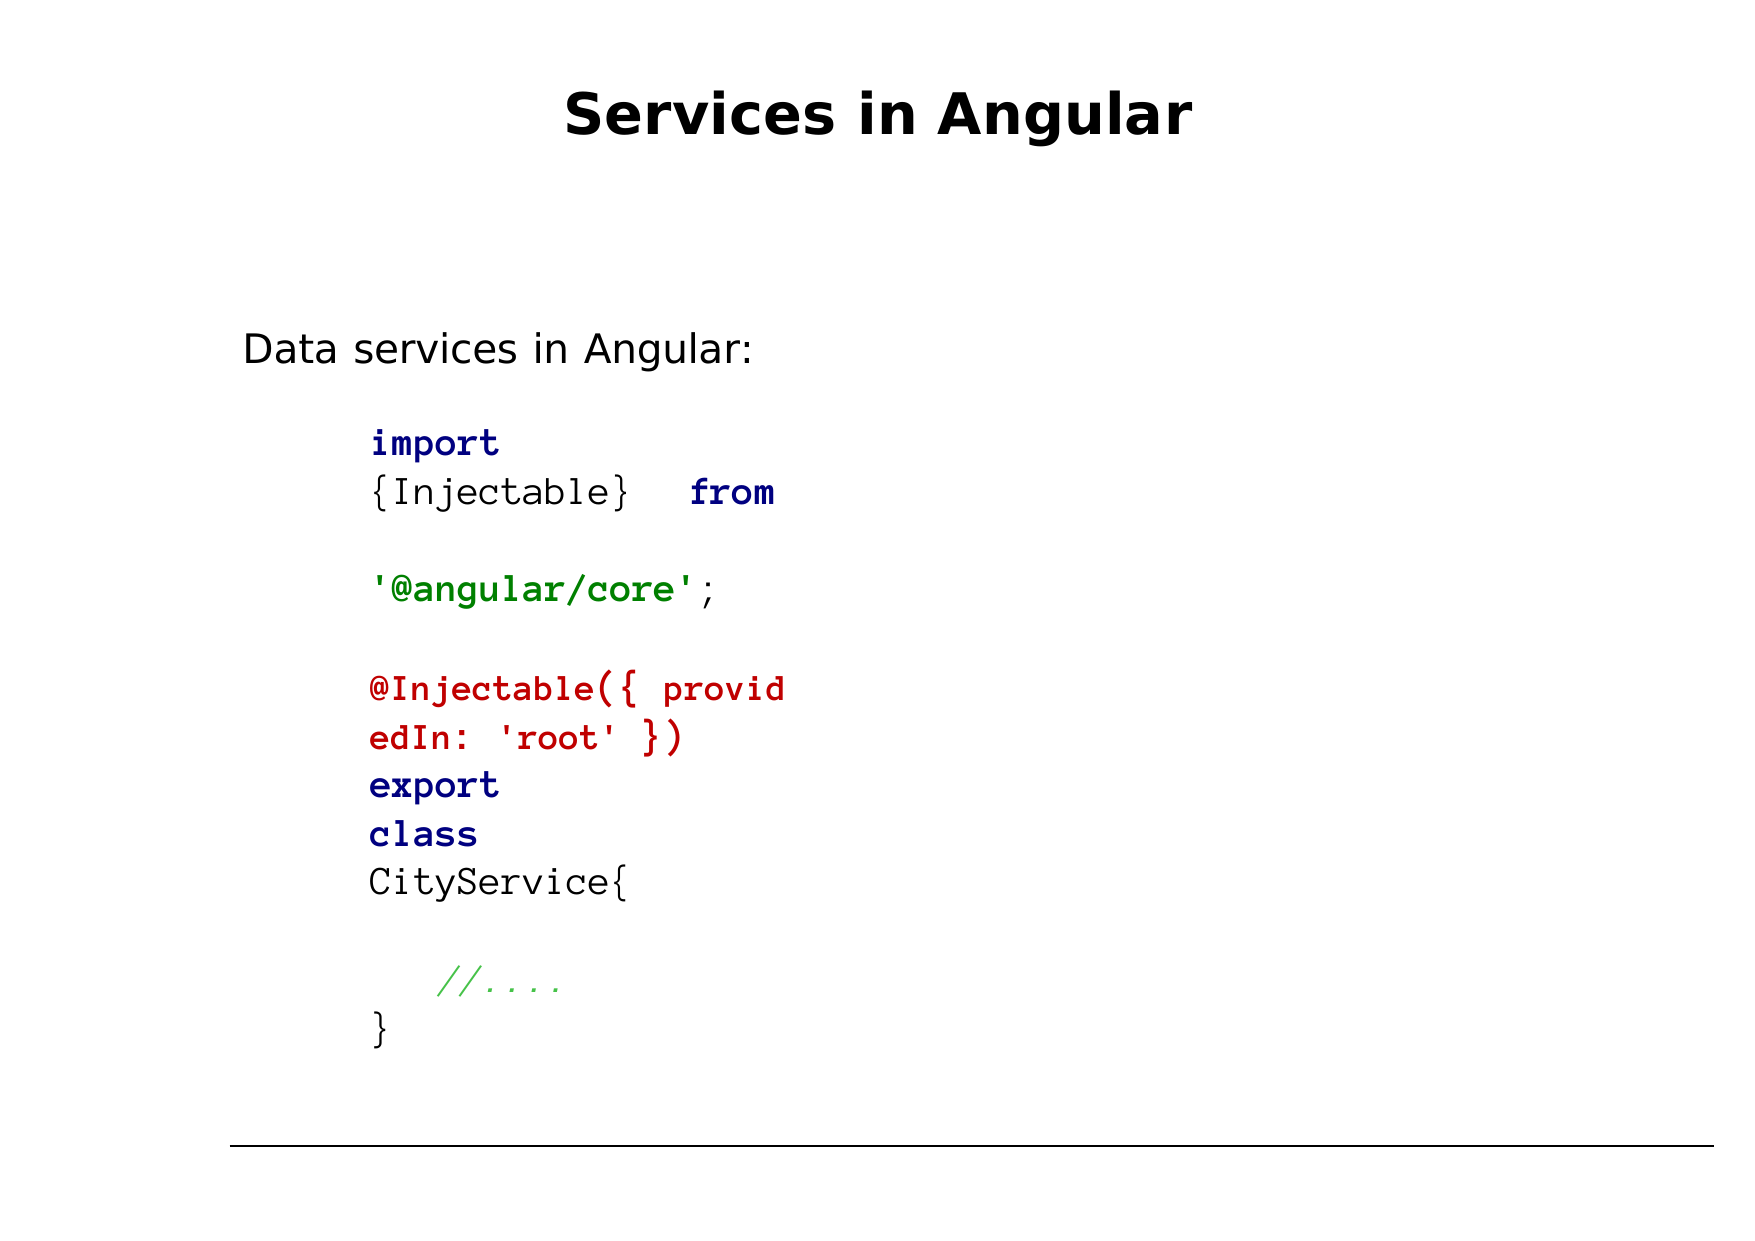

# Services in Angular

Data services in Angular:

import	{Injectable}	from	'@angular/core';

@Injectable({ providedIn: 'root' })
export	class	CityService{

//....
}